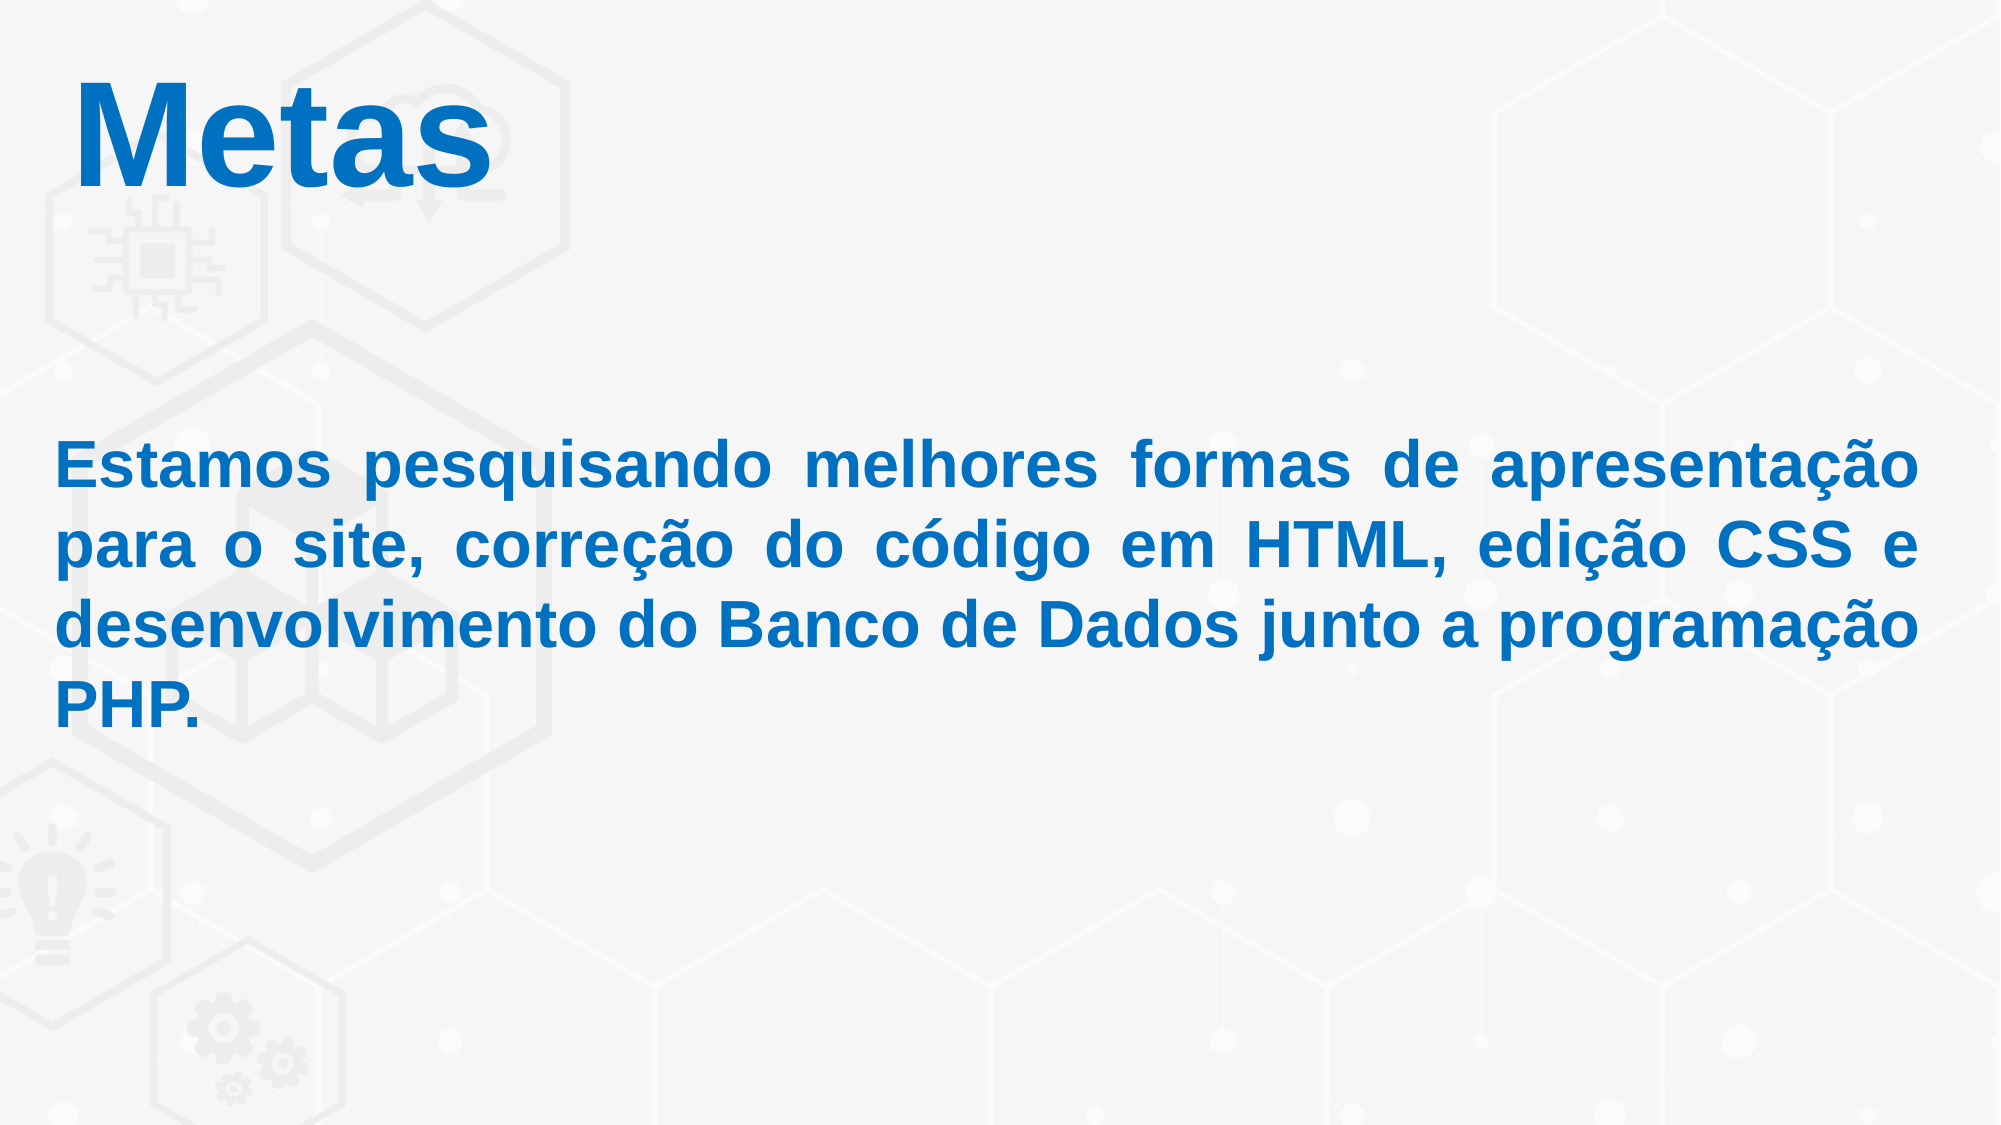

Metas
Estamos pesquisando melhores formas de apresentação para o site, correção do código em HTML, edição CSS e desenvolvimento do Banco de Dados junto a programação PHP.